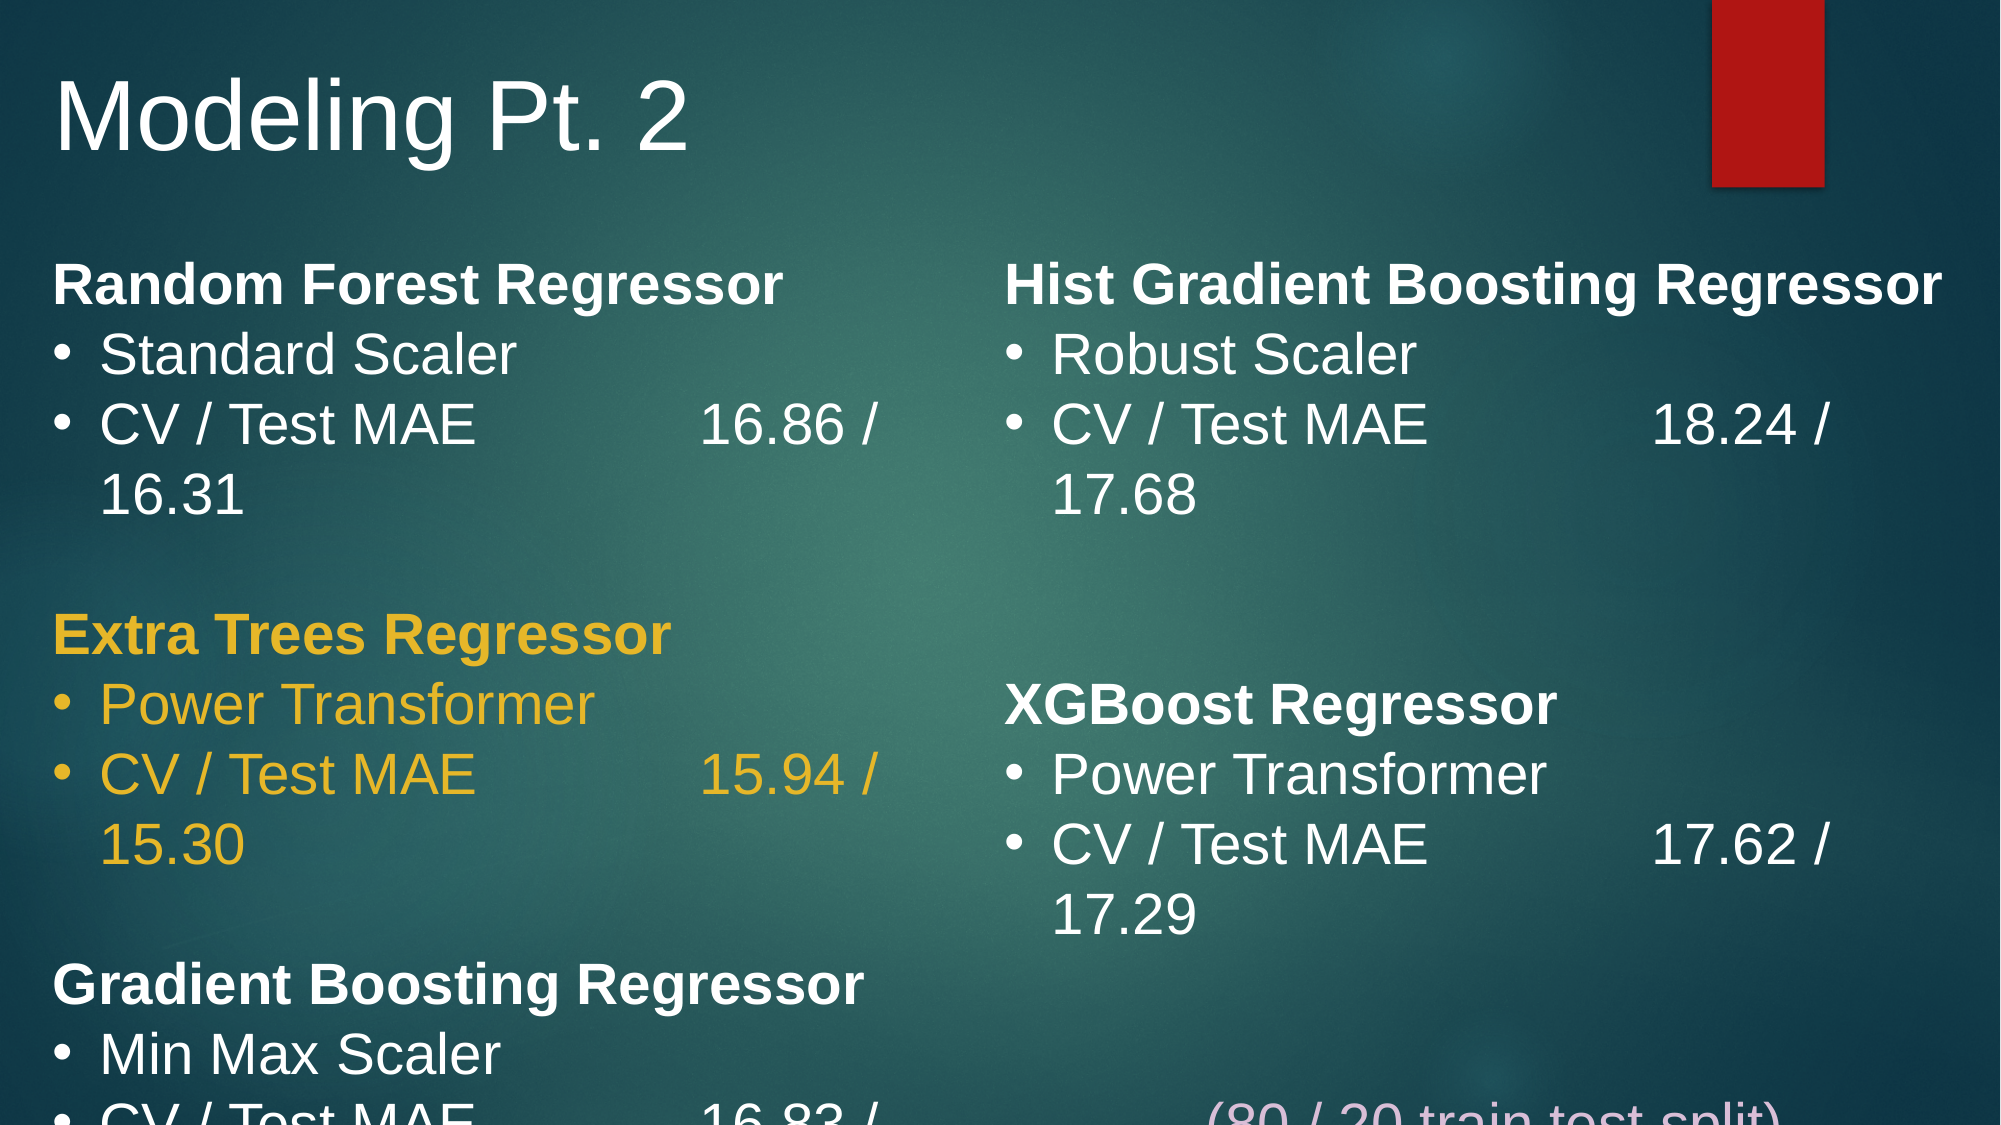

# Modeling Pt. 2
Random Forest Regressor
Standard Scaler
CV / Test MAE		16.86 / 16.31

Extra Trees Regressor
Power Transformer
CV / Test MAE		15.94 / 15.30

Gradient Boosting Regressor
Min Max Scaler
CV / Test MAE		16.83 / 16.00

Hist Gradient Boosting Regressor
Robust Scaler
CV / Test MAE		18.24 / 17.68

XGBoost Regressor
Power Transformer
CV / Test MAE		17.62 / 17.29

(80 / 20 train test split)